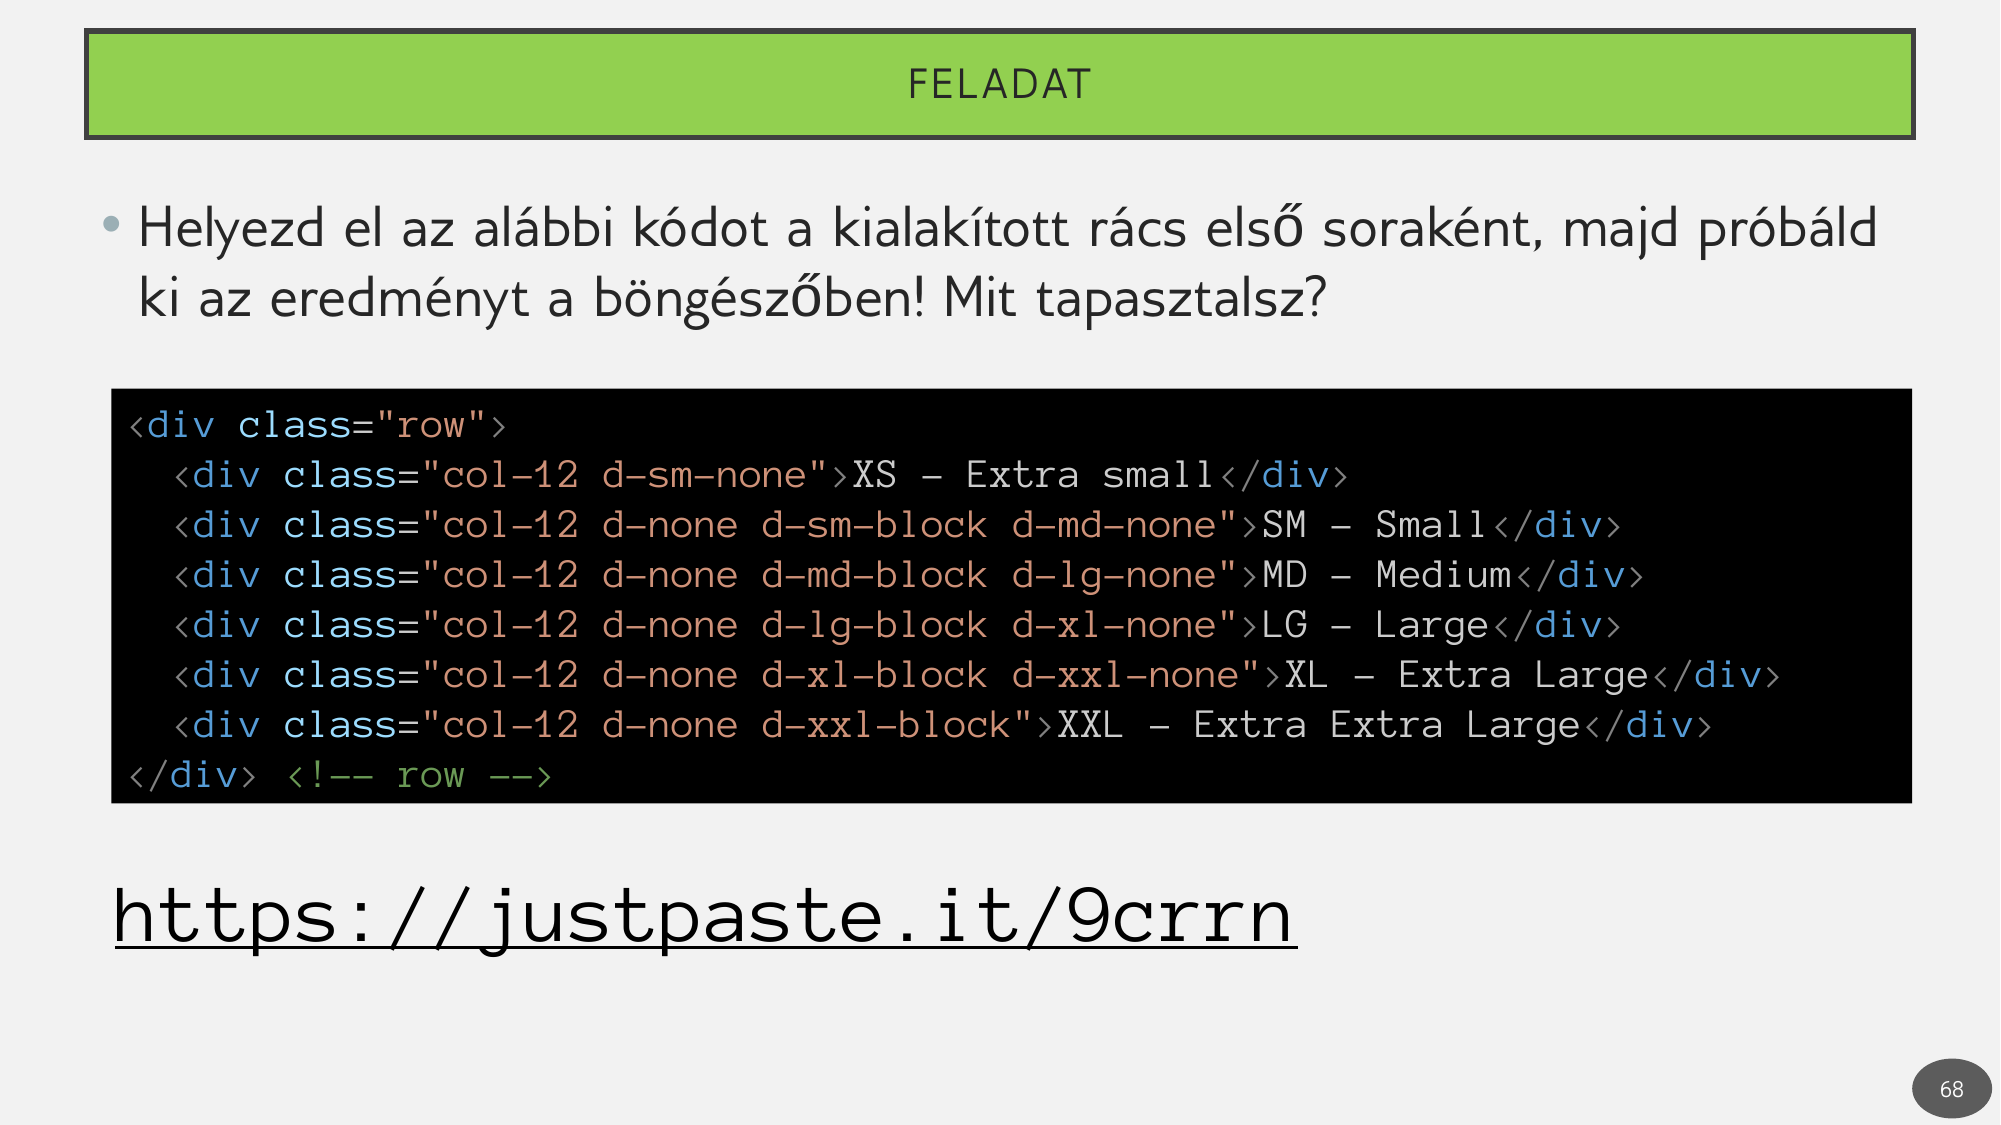

# Feladat
Helyezd el az alábbi kódot a kialakított rács első soraként, majd próbáld ki az eredményt a böngészőben! Mit tapasztalsz?
<div class="row">
  <div class="col-12 d-sm-none">XS - Extra small</div>
  <div class="col-12 d-none d-sm-block d-md-none">SM - Small</div>
  <div class="col-12 d-none d-md-block d-lg-none">MD - Medium</div>
  <div class="col-12 d-none d-lg-block d-xl-none">LG - Large</div>
  <div class="col-12 d-none d-xl-block d-xxl-none">XL - Extra Large</div>
  <div class="col-12 d-none d-xxl-block">XXL - Extra Extra Large</div>
</div> <!-- row -->
https://justpaste.it/9crrn
68